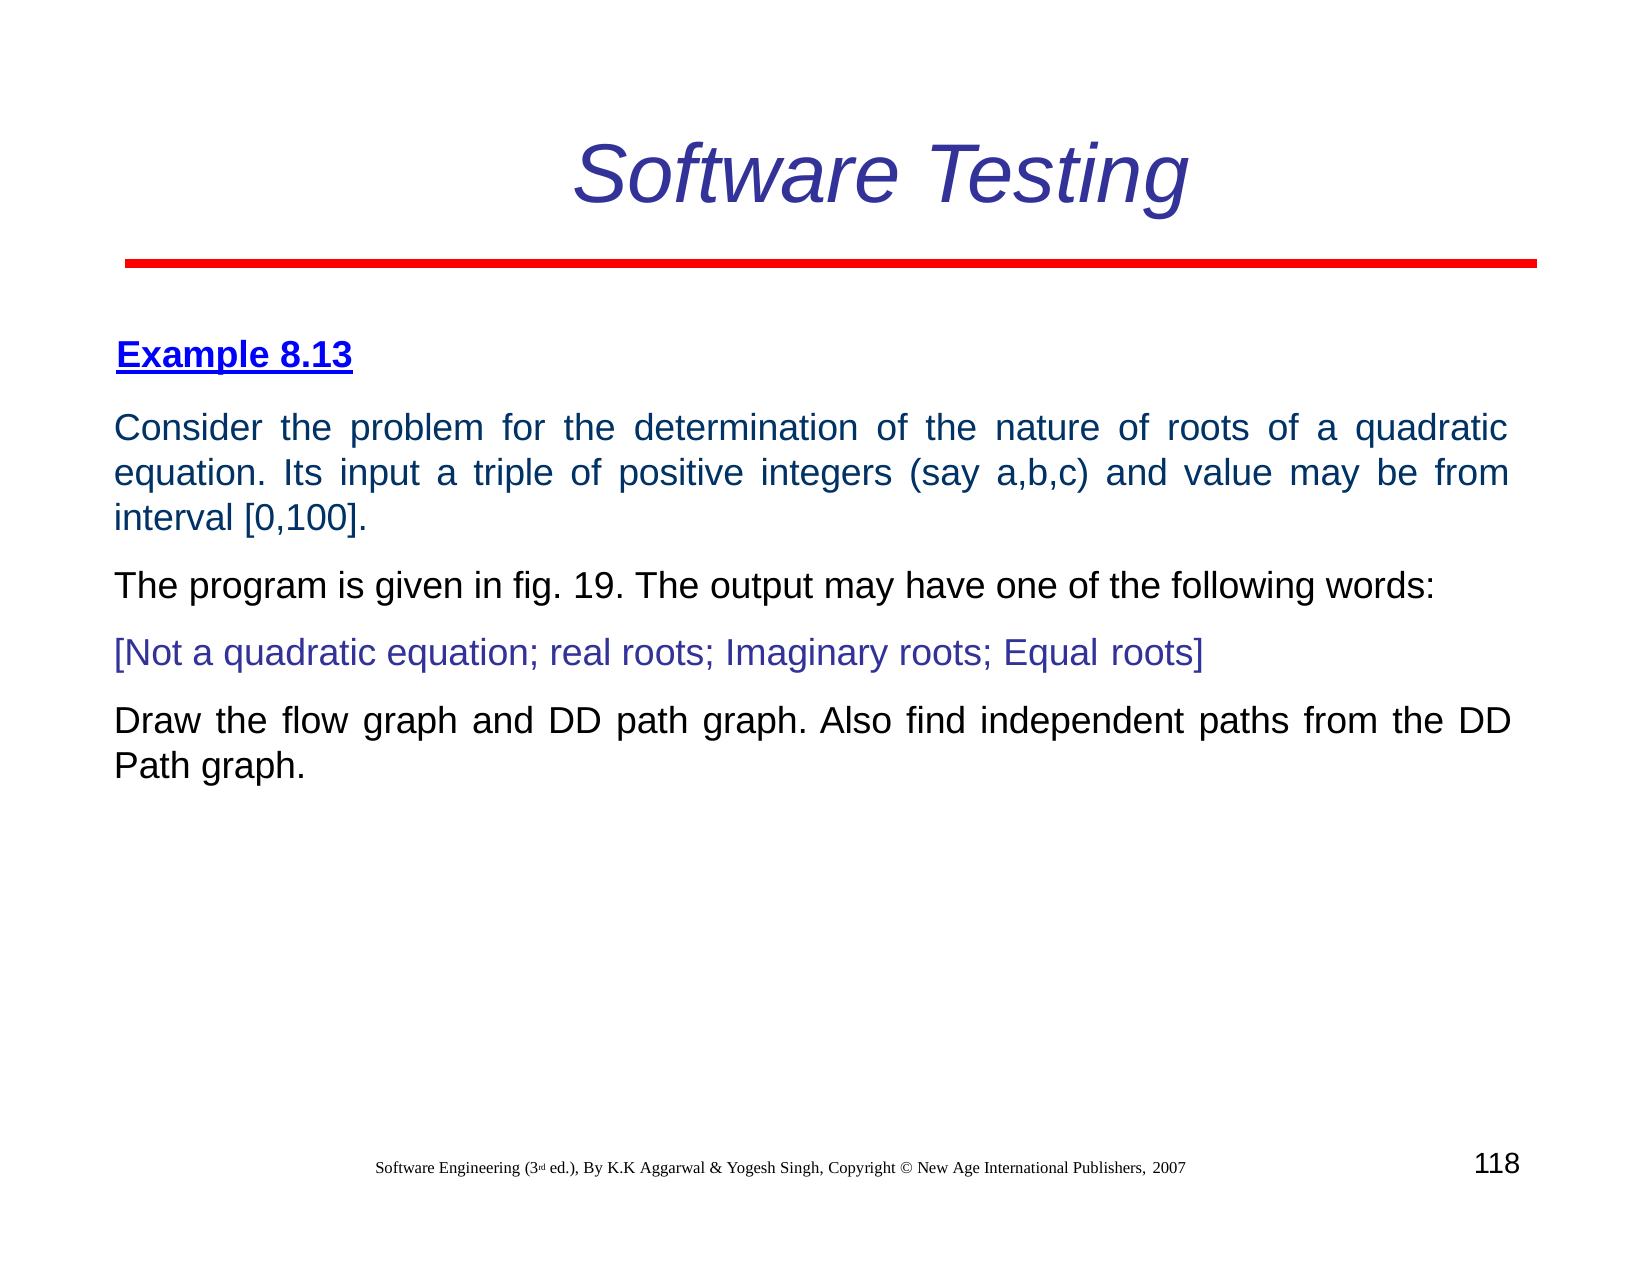

# Software Testing

Example 8.13
Consider the problem for the determination of the nature of roots of a quadratic  equation. Its input a triple of positive integers (say a,b,c) and value may be from  interval [0,100].
The program is given in fig. 19. The output may have one of the following words:  [Not a quadratic equation; real roots; Imaginary roots; Equal roots]
Draw the flow graph and DD path graph. Also find independent paths from the DD  Path graph.
118
Software Engineering (3rd  ed.), By K.K Aggarwal & Yogesh Singh, Copyright © New Age International Publishers, 2007